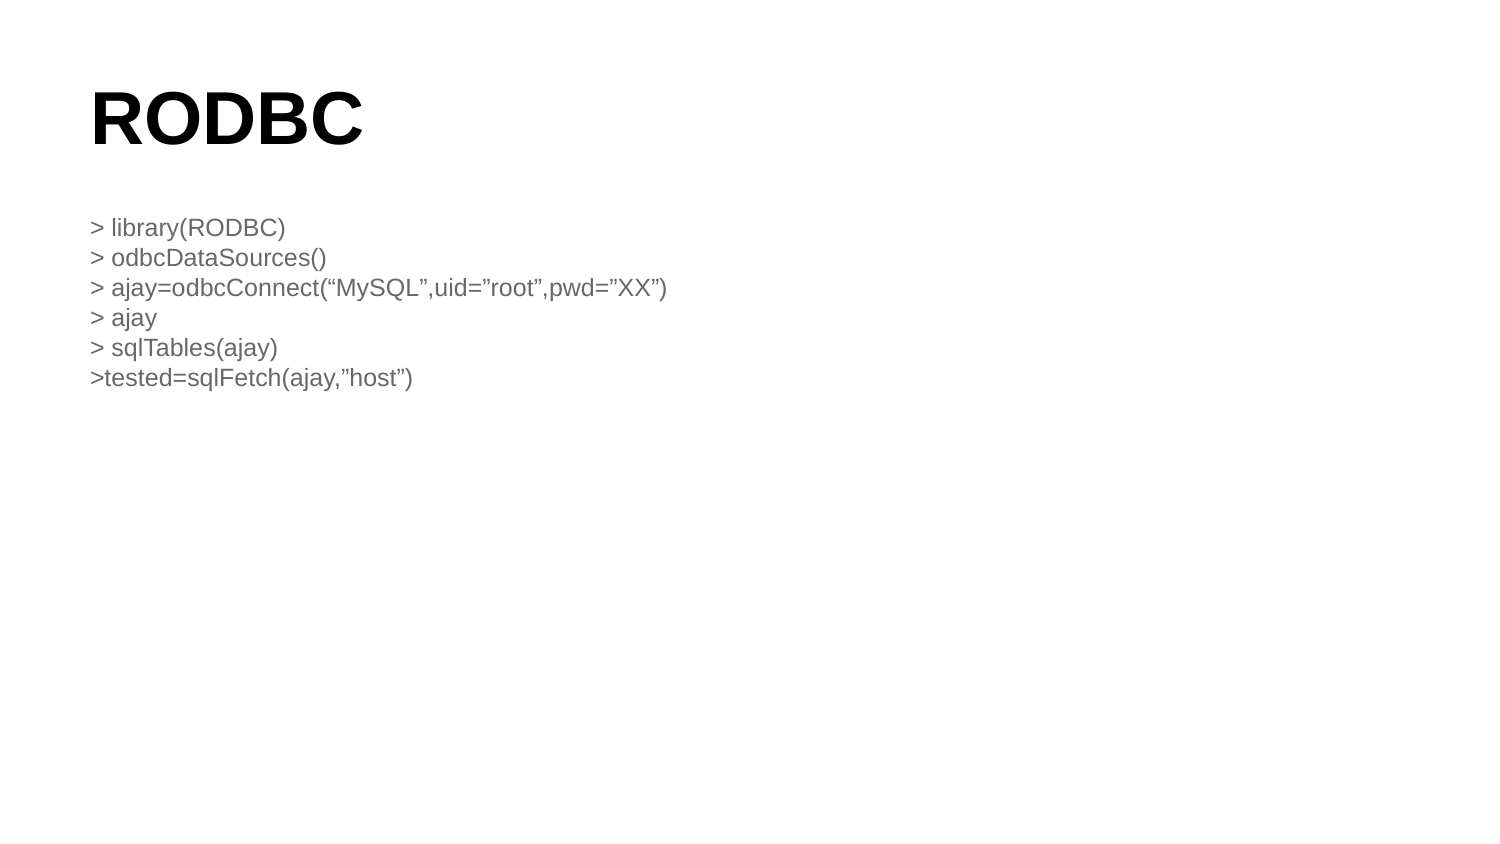

# RODBC
> library(RODBC)
> odbcDataSources()
> ajay=odbcConnect(“MySQL”,uid=”root”,pwd=”XX”)
> ajay
> sqlTables(ajay)
>tested=sqlFetch(ajay,”host”)